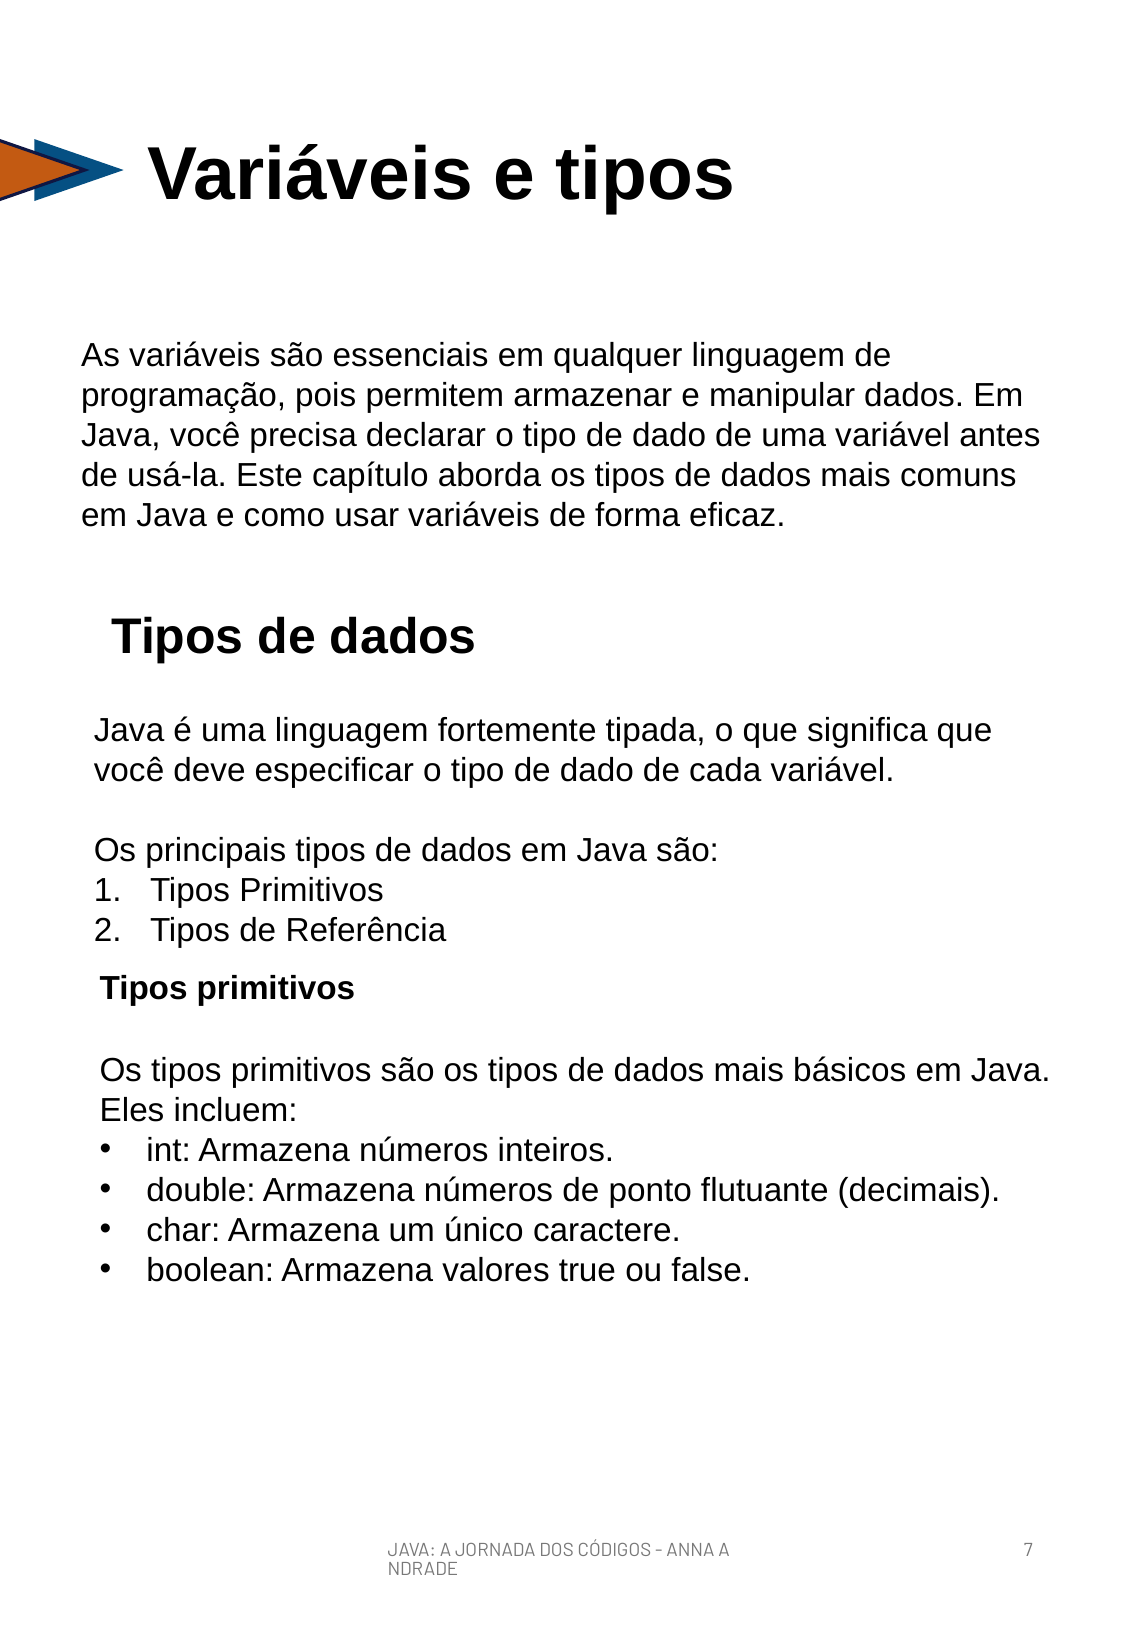

Variáveis e tipos

As variáveis são essenciais em qualquer linguagem de programação, pois permitem armazenar e manipular dados. Em Java, você precisa declarar o tipo de dado de uma variável antes de usá-la. Este capítulo aborda os tipos de dados mais comuns em Java e como usar variáveis de forma eficaz.
Tipos de dados
Java é uma linguagem fortemente tipada, o que significa que você deve especificar o tipo de dado de cada variável.

Os principais tipos de dados em Java são:
Tipos Primitivos
Tipos de Referência
Tipos primitivos
Os tipos primitivos são os tipos de dados mais básicos em Java. Eles incluem:
int: Armazena números inteiros.
double: Armazena números de ponto flutuante (decimais).
char: Armazena um único caractere.
boolean: Armazena valores true ou false.
JAVA: A JORNADA DOS CÓDIGOS - ANNA ANDRADE
7